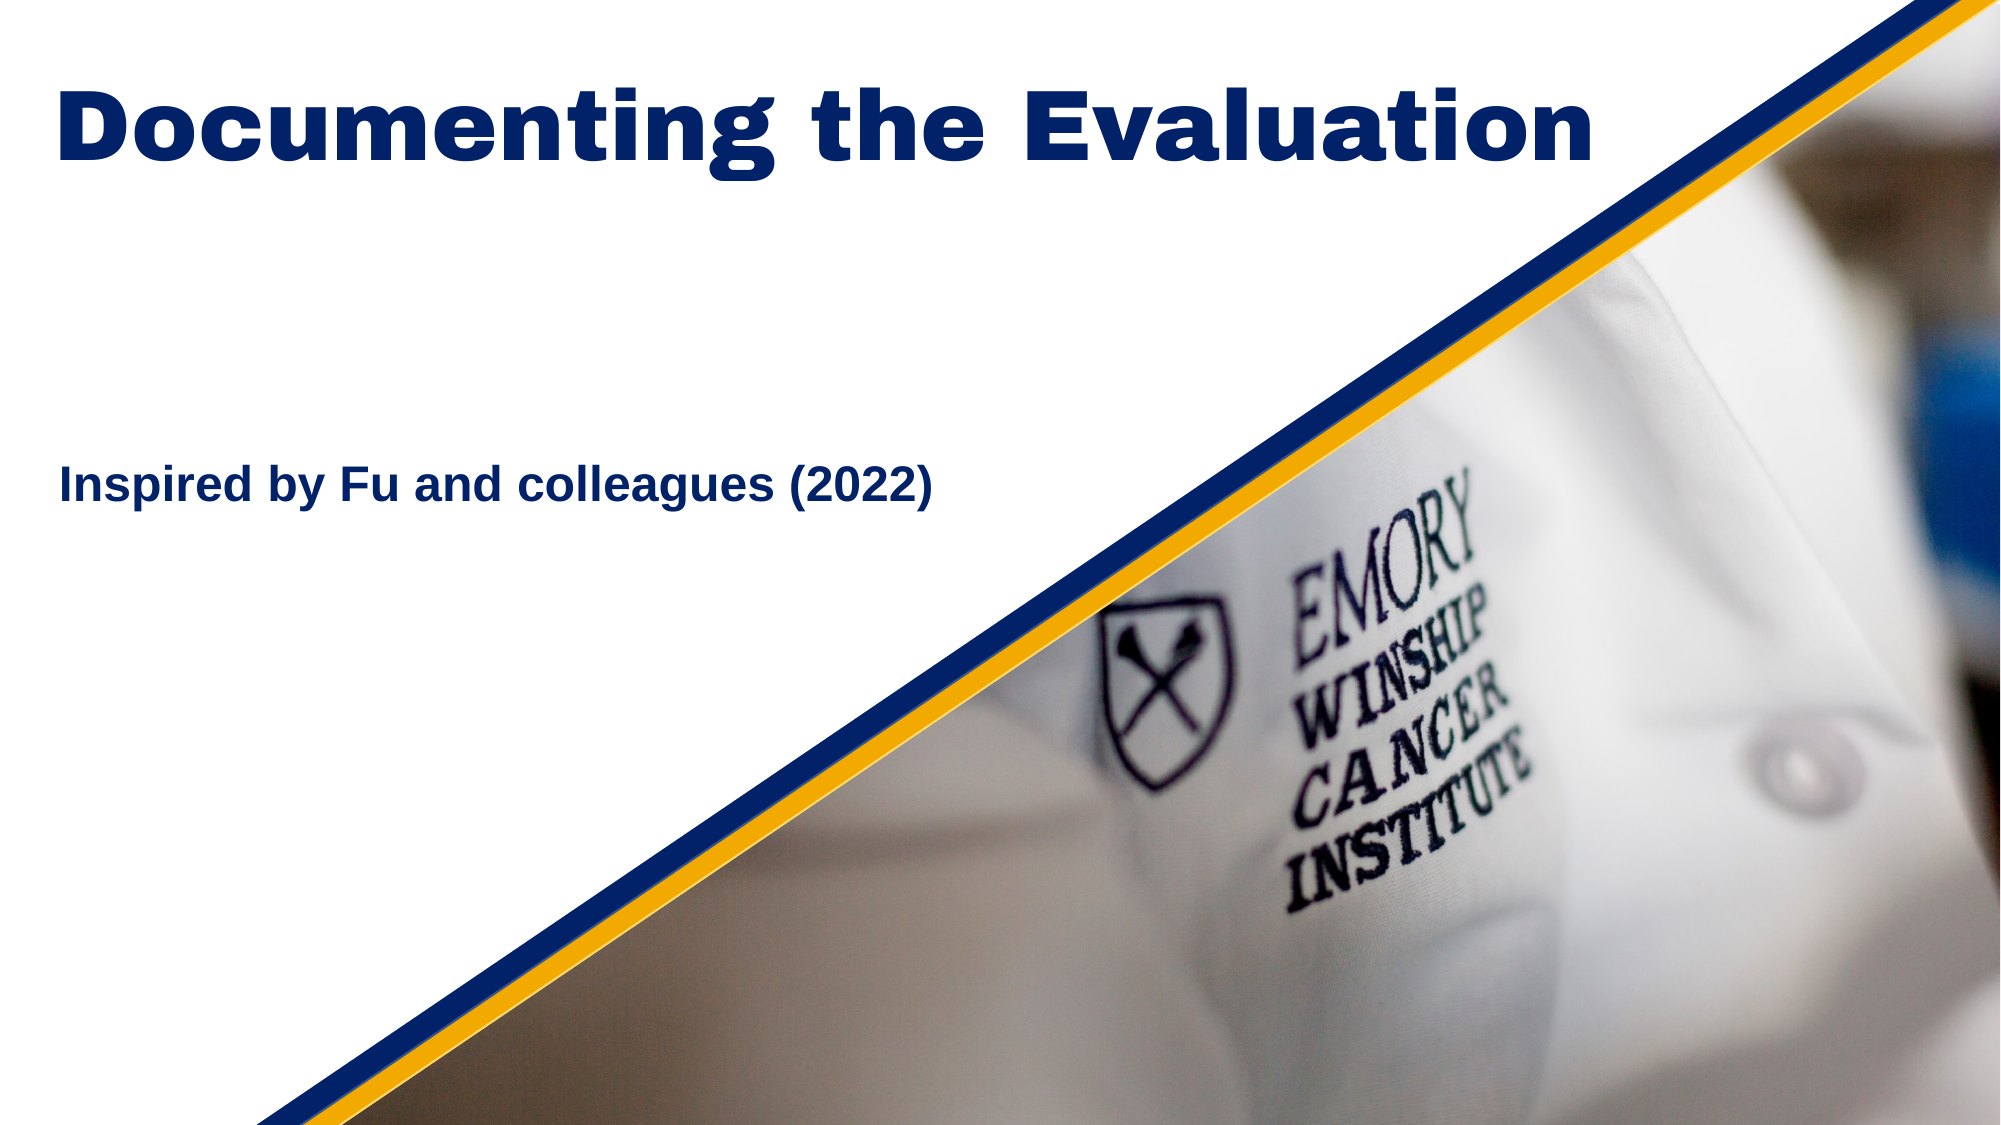

# Documenting the Evaluation
Inspired by Fu and colleagues (2022)